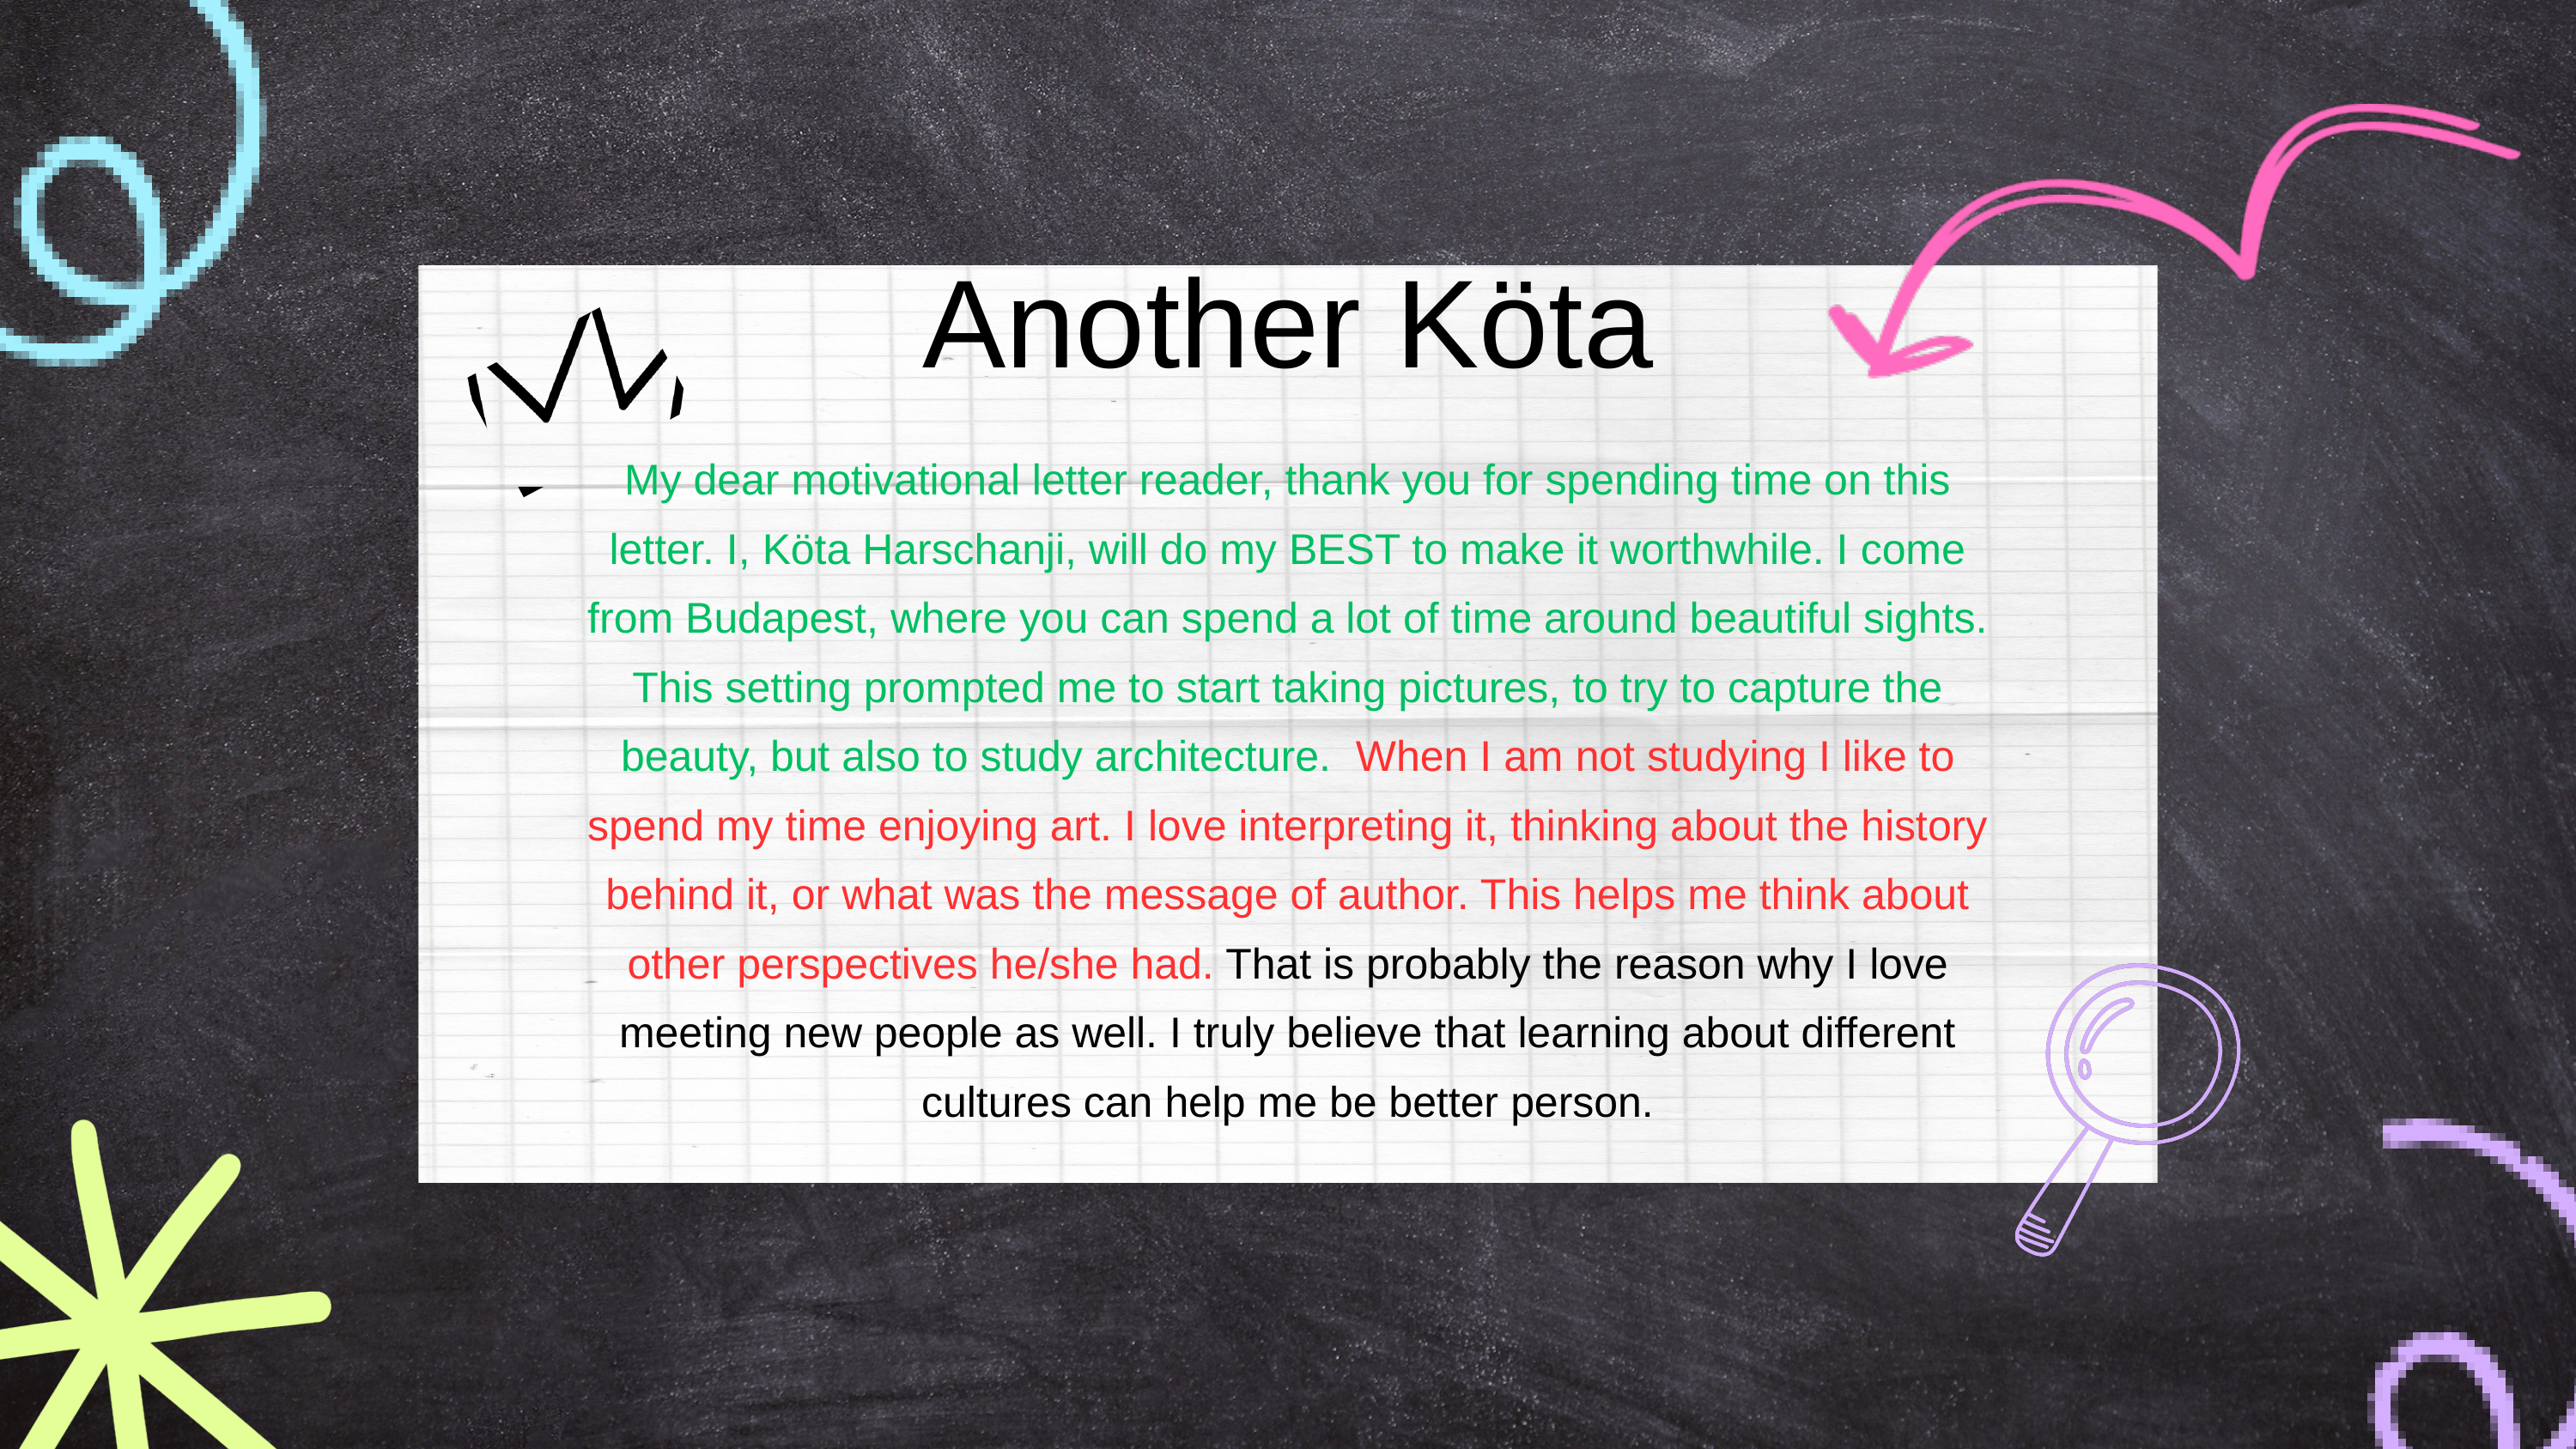

Another Köta

My dear motivational letter reader, thank you for spending time on this letter. I, Köta Harschanji, will do my BEST to make it worthwhile. I come from Budapest, where you can spend a lot of time around beautiful sights. This setting prompted me to start taking pictures, to try to capture the beauty, but also to study architecture.  When I am not studying I like to spend my time enjoying art. I love interpreting it, thinking about the history behind it, or what was the message of author. This helps me think about other perspectives he/she had. That is probably the reason why I love meeting new people as well. I truly believe that learning about different cultures can help me be better person.